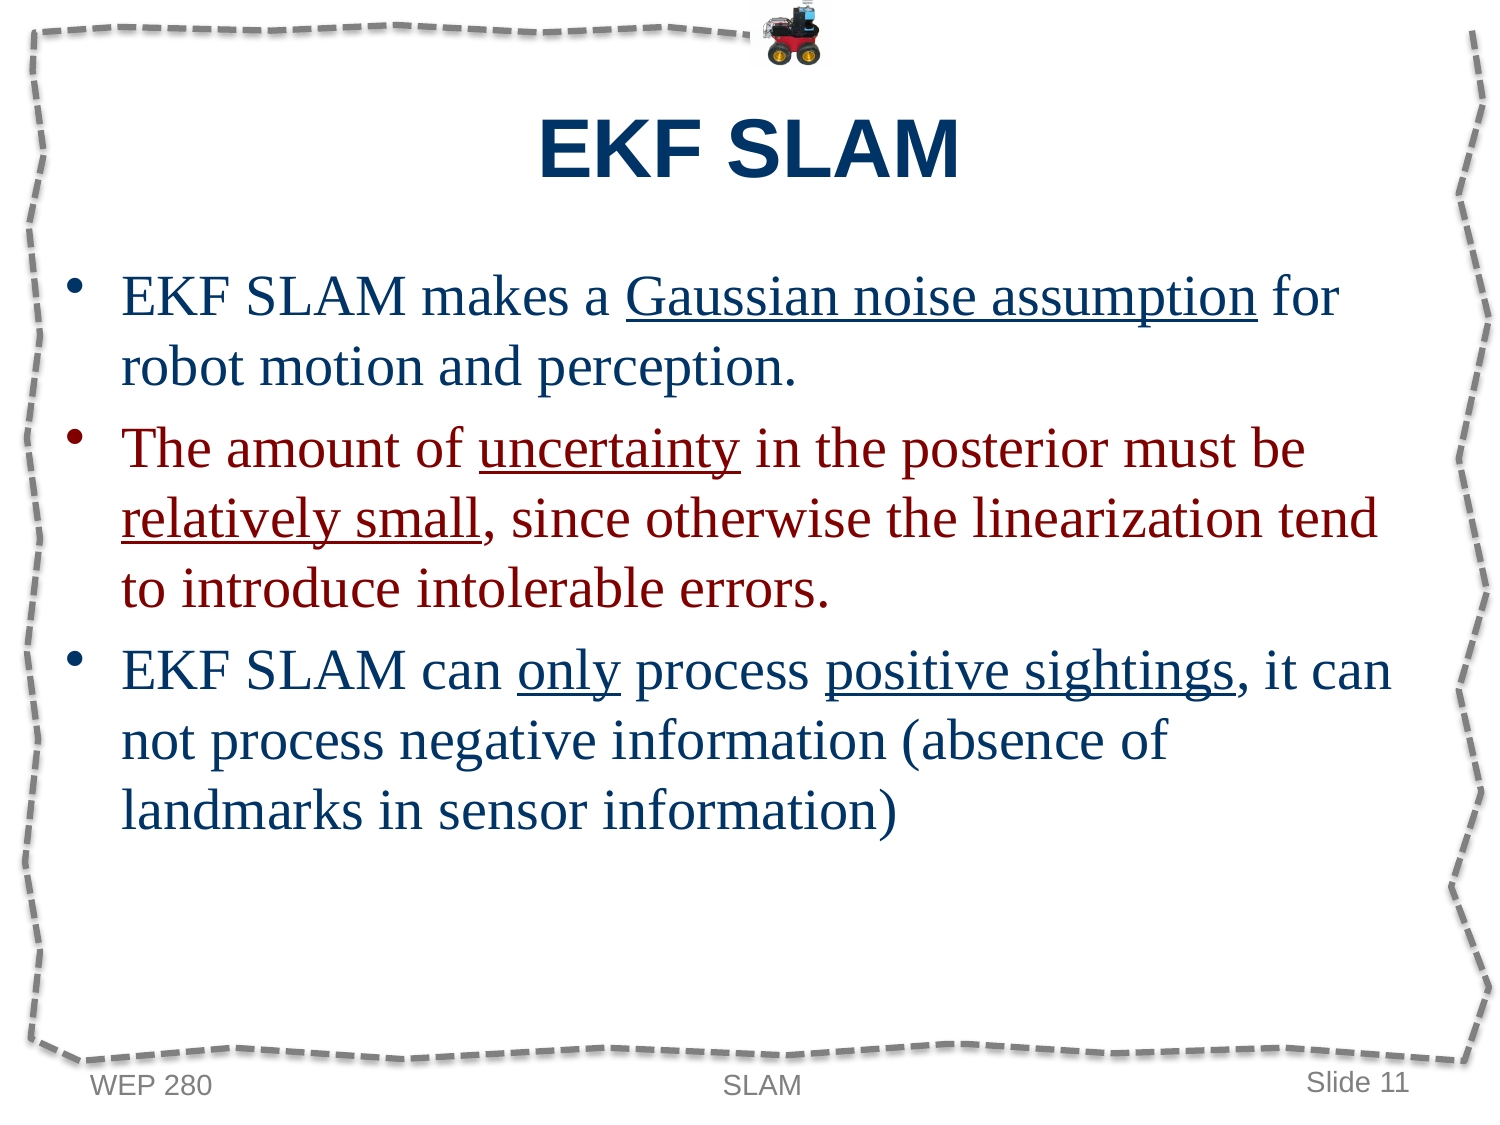

# EKF SLAM
EKF SLAM makes a Gaussian noise assumption for robot motion and perception.
The amount of uncertainty in the posterior must be relatively small, since otherwise the linearization tend to introduce intolerable errors.
EKF SLAM can only process positive sightings, it can not process negative information (absence of landmarks in sensor information)
WEP 280
SLAM
Slide 11